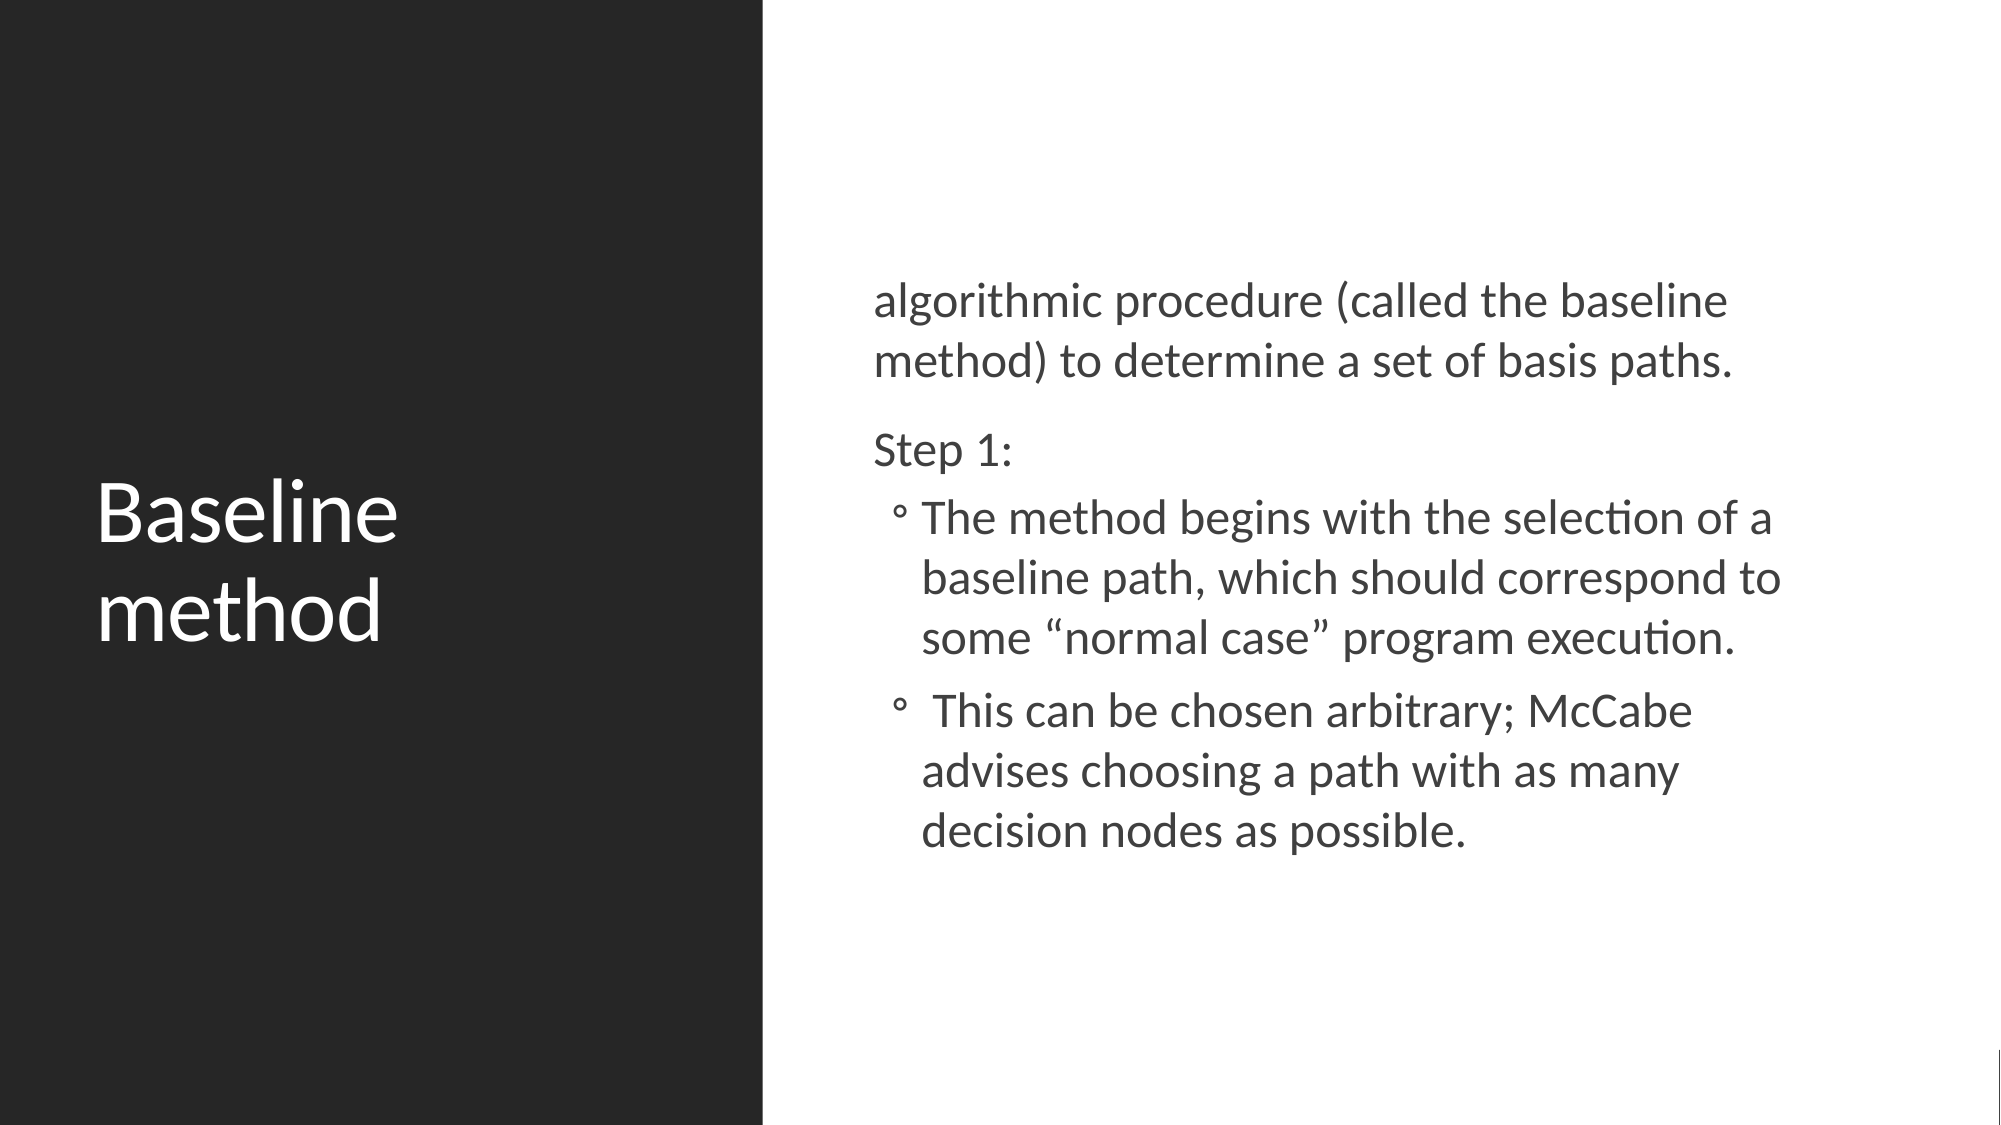

# Baseline method
algorithmic procedure (called the baseline method) to determine a set of basis paths.
Step 1:
The method begins with the selection of a baseline path, which should correspond to some “normal case” program execution.
 This can be chosen arbitrary; McCabe advises choosing a path with as many decision nodes as possible.